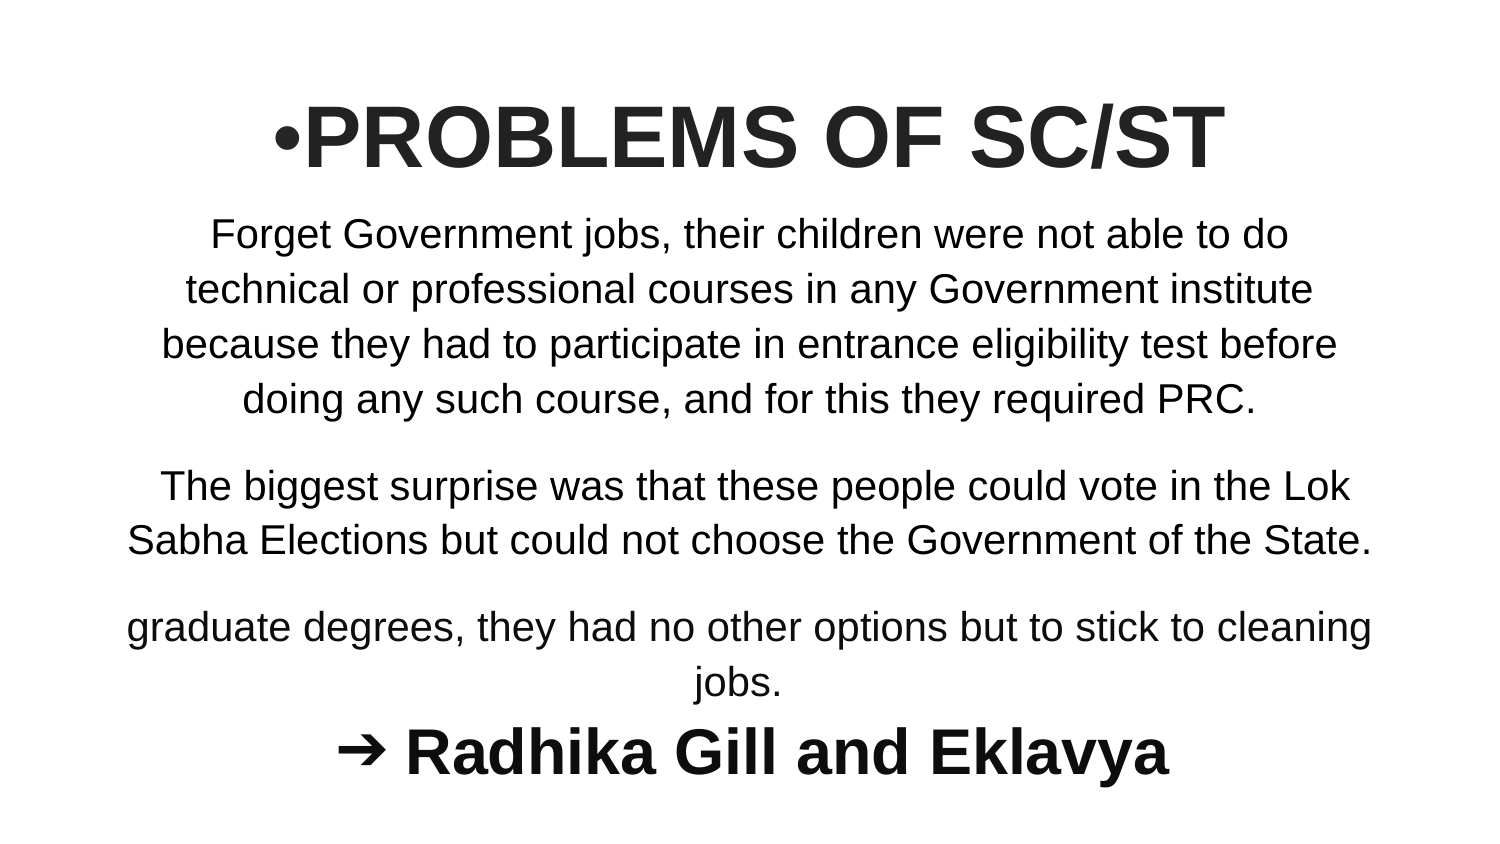

•PROBLEMS OF SC/ST
Forget Government jobs, their children were not able to do technical or professional courses in any Government institute because they had to participate in entrance eligibility test before doing any such course, and for this they required PRC.
 The biggest surprise was that these people could vote in the Lok Sabha Elections but could not choose the Government of the State.
graduate degrees, they had no other options but to stick to cleaning jobs.
Radhika Gill and Eklavya